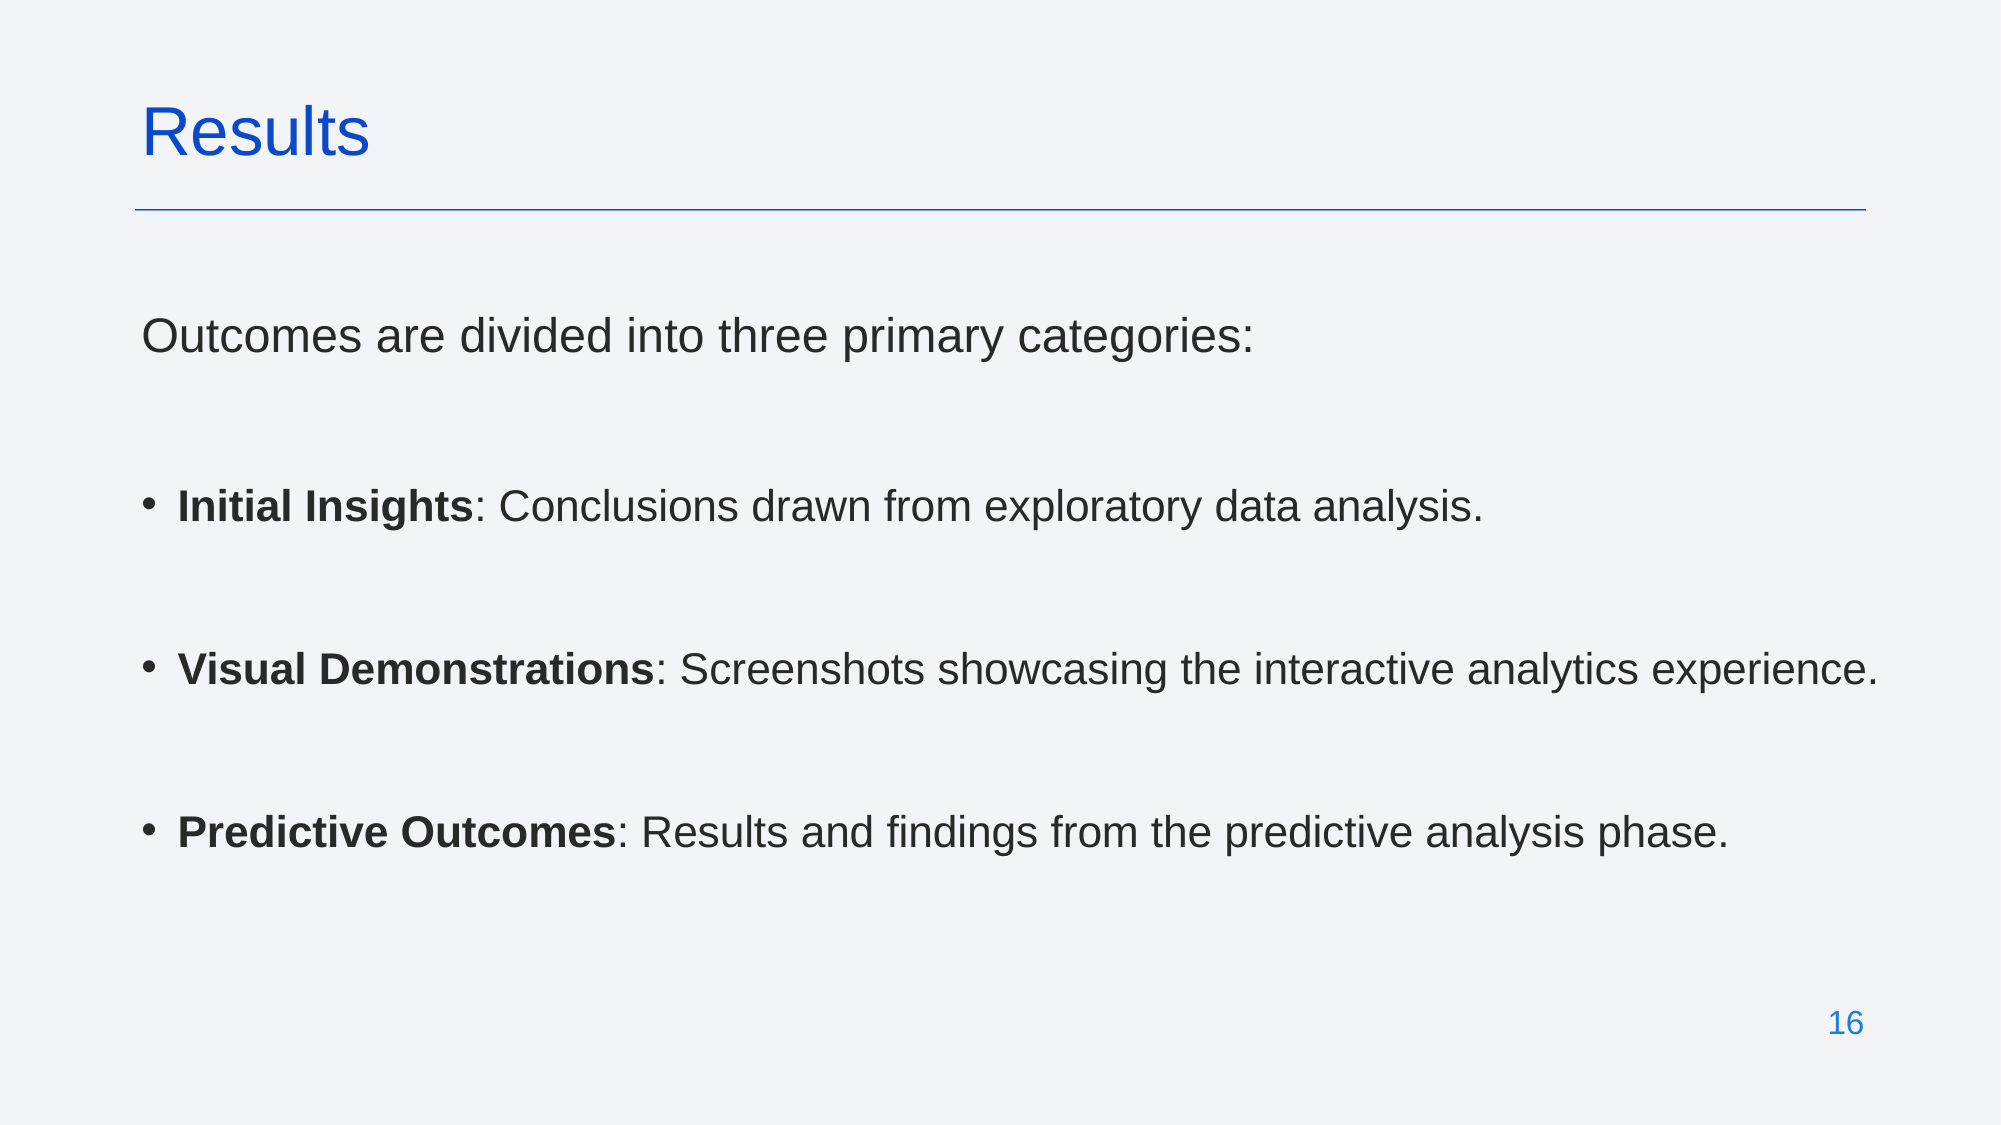

Results
Outcomes are divided into three primary categories:

Initial Insights: Conclusions drawn from exploratory data analysis.

Visual Demonstrations: Screenshots showcasing the interactive analytics experience.

Predictive Outcomes: Results and findings from the predictive analysis phase.

16